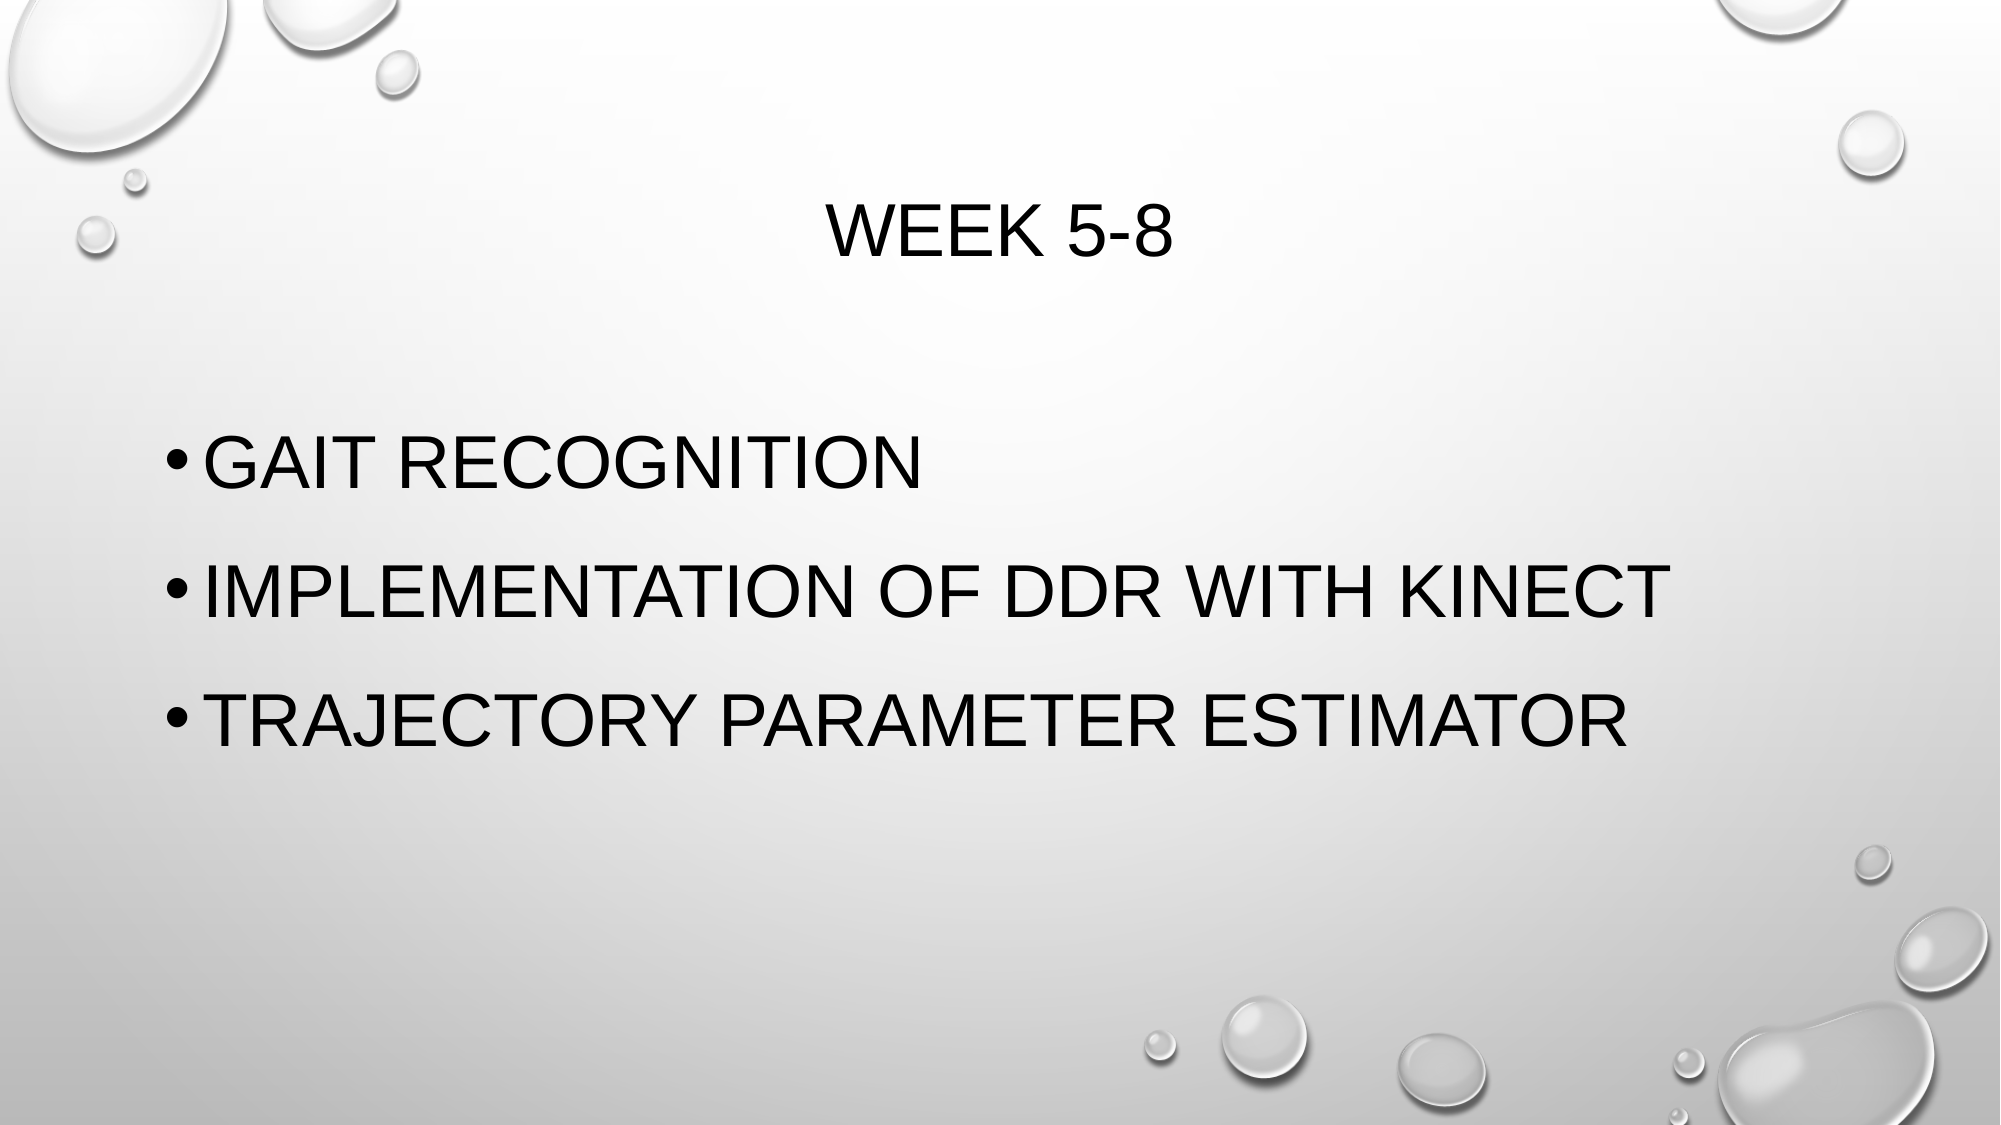

# Week 5-8
Gait Recognition
Implementation of DDR with Kinect
Trajectory parameter estimator